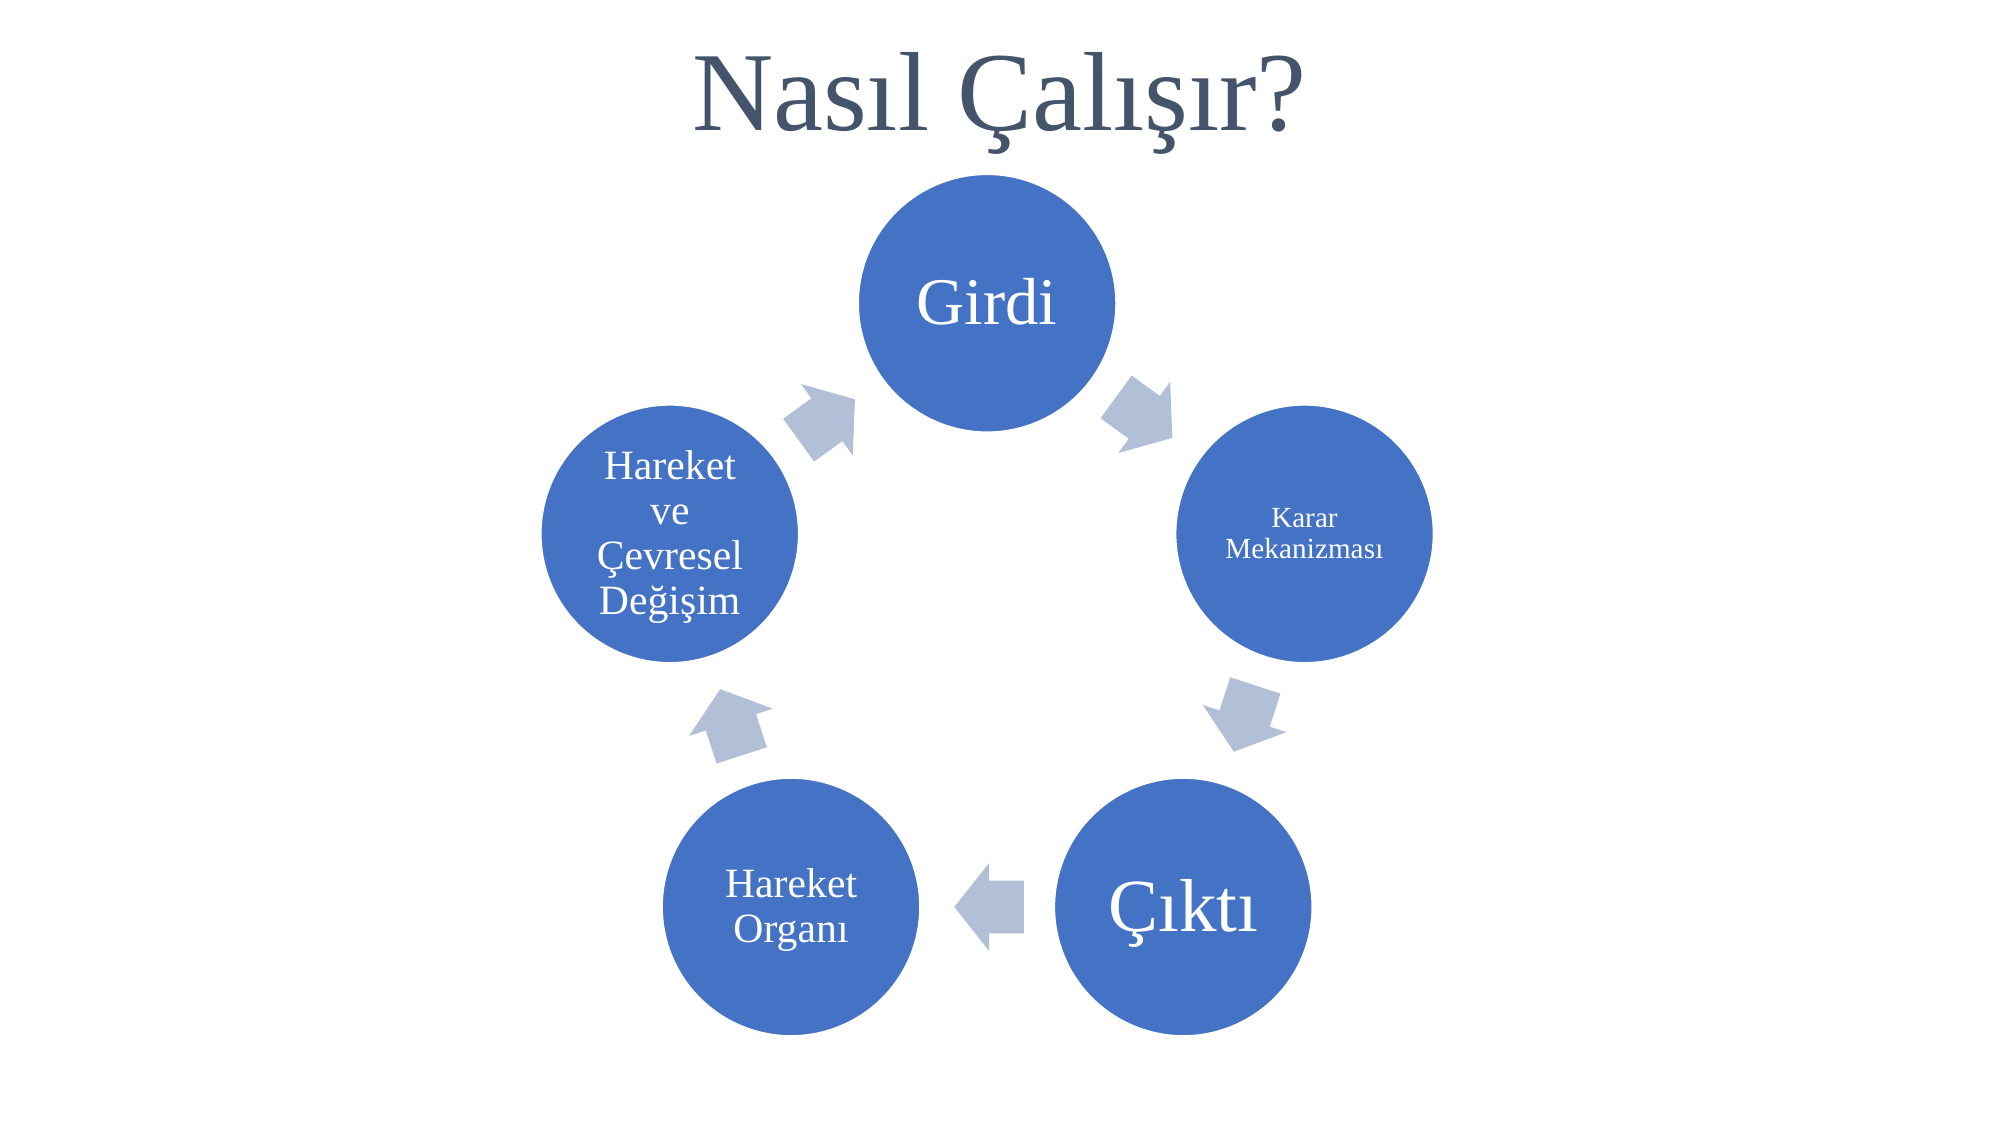

# Nasıl Çalışır?

Girdi

Hareket ve Çevresel Değişim
Karar Mekanizması

Hareket Organı
Çıktı